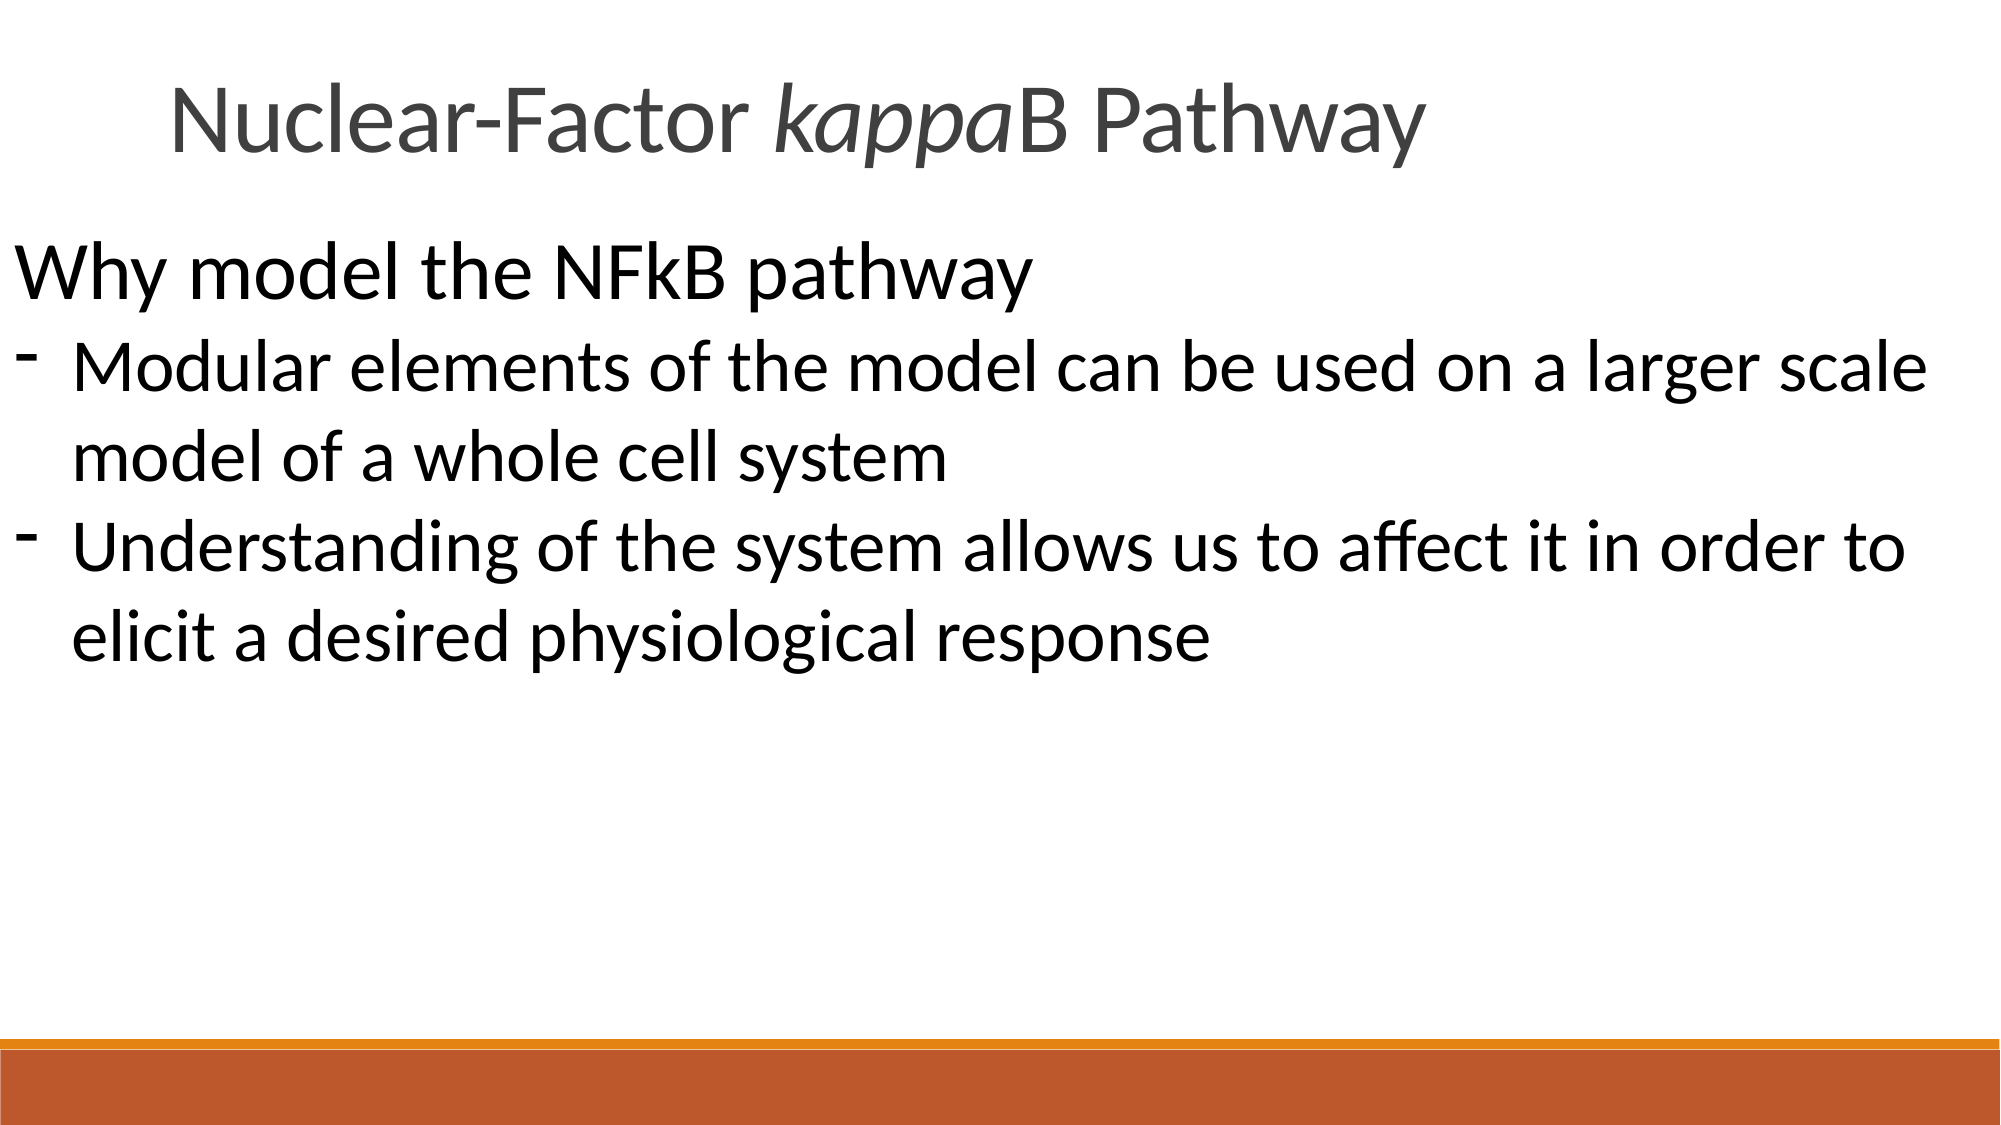

Nuclear-Factor kappaB Pathway
Why model the NFkB pathway
Modular elements of the model can be used on a larger scale model of a whole cell system
Understanding of the system allows us to affect it in order to elicit a desired physiological response